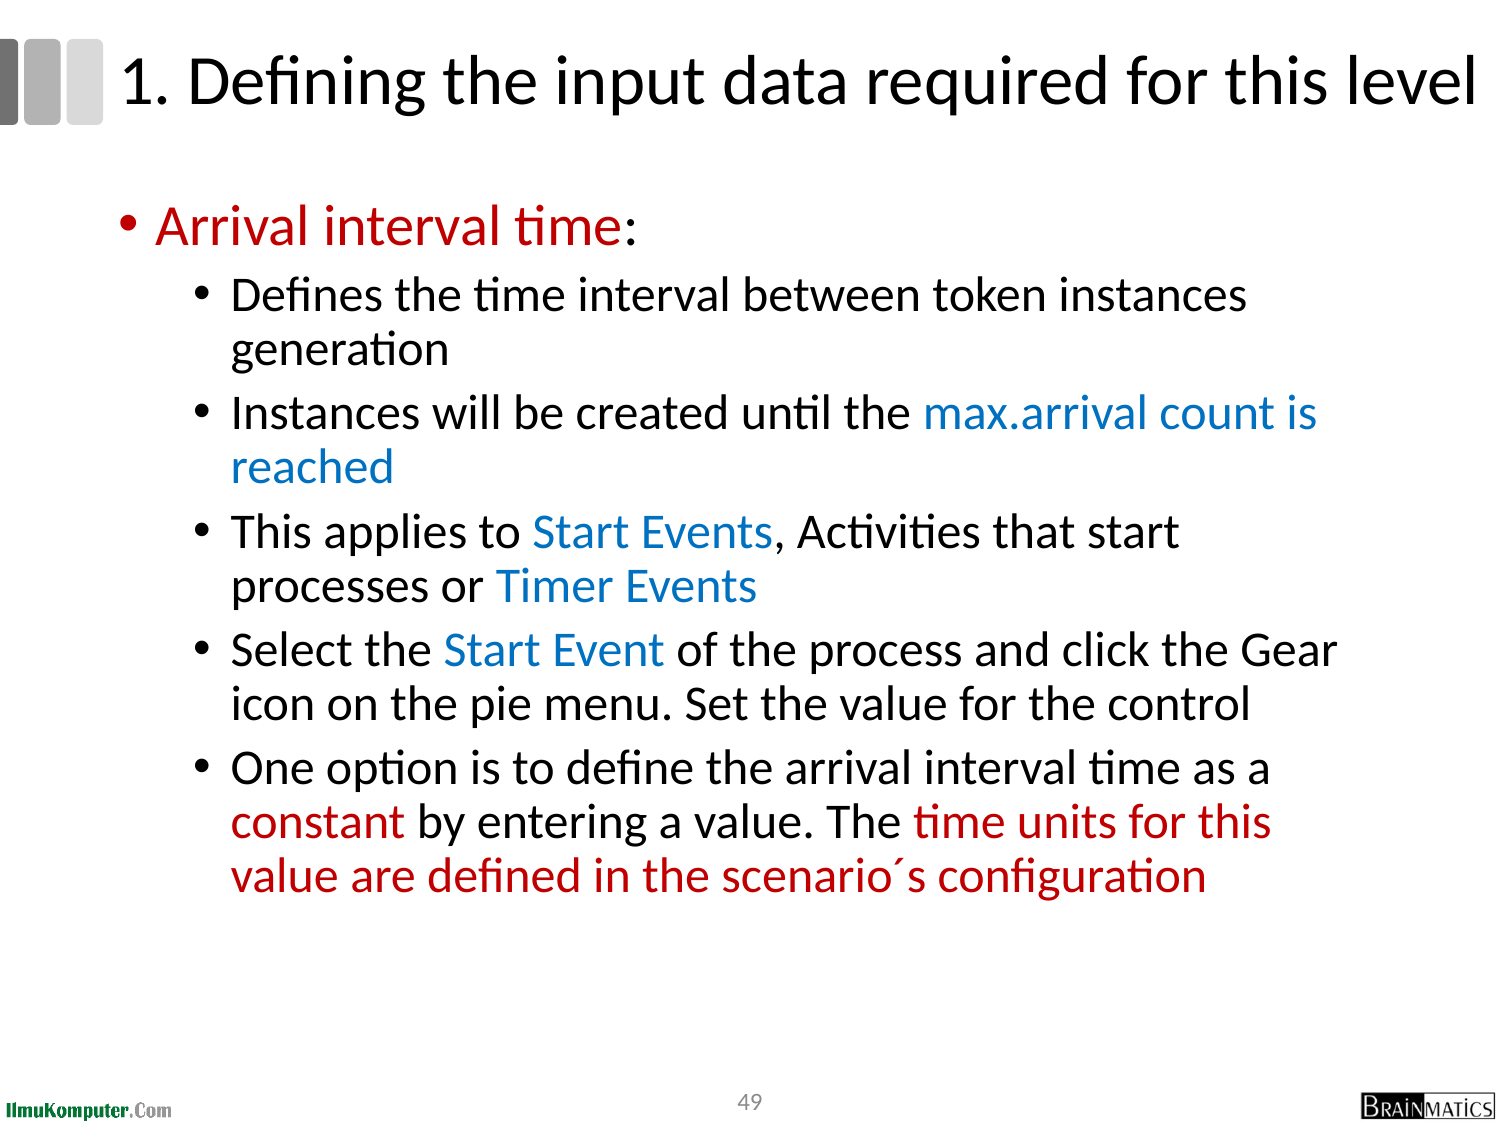

# 1. Defining the input data required for this level
Arrival interval time:
Defines the time interval between token instances generation
Instances will be created until the max.arrival count is reached
This applies to Start Events, Activities that start processes or Timer Events
Select the Start Event of the process and click the Gear icon on the pie menu. Set the value for the control
One option is to define the arrival interval time as a constant by entering a value. The time units for this value are defined in the scenario´s configuration

49